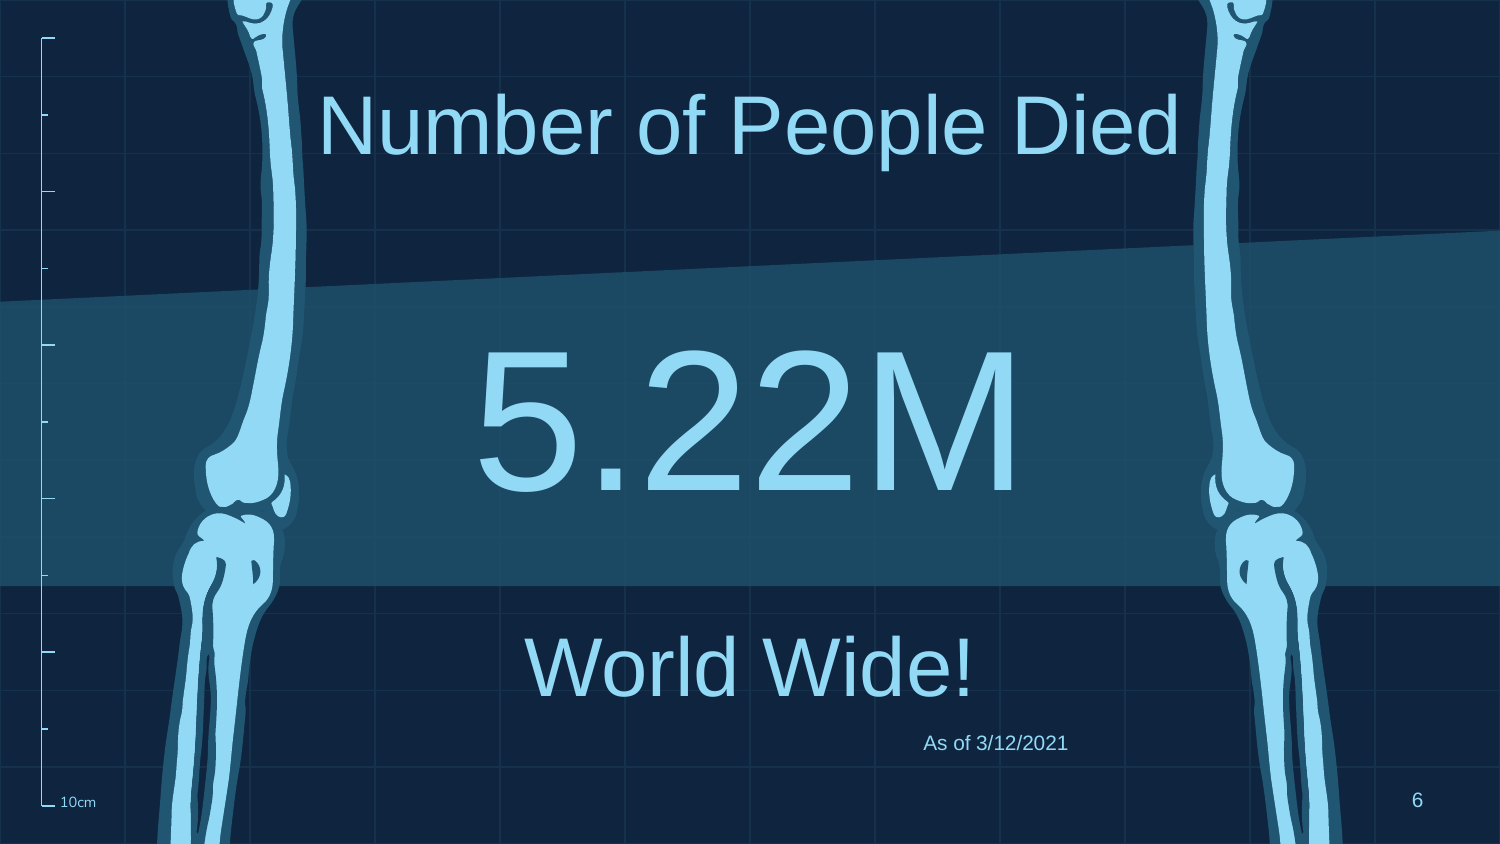

Number of People Died
# 5.22M
World Wide!
As of 3/12/2021
6